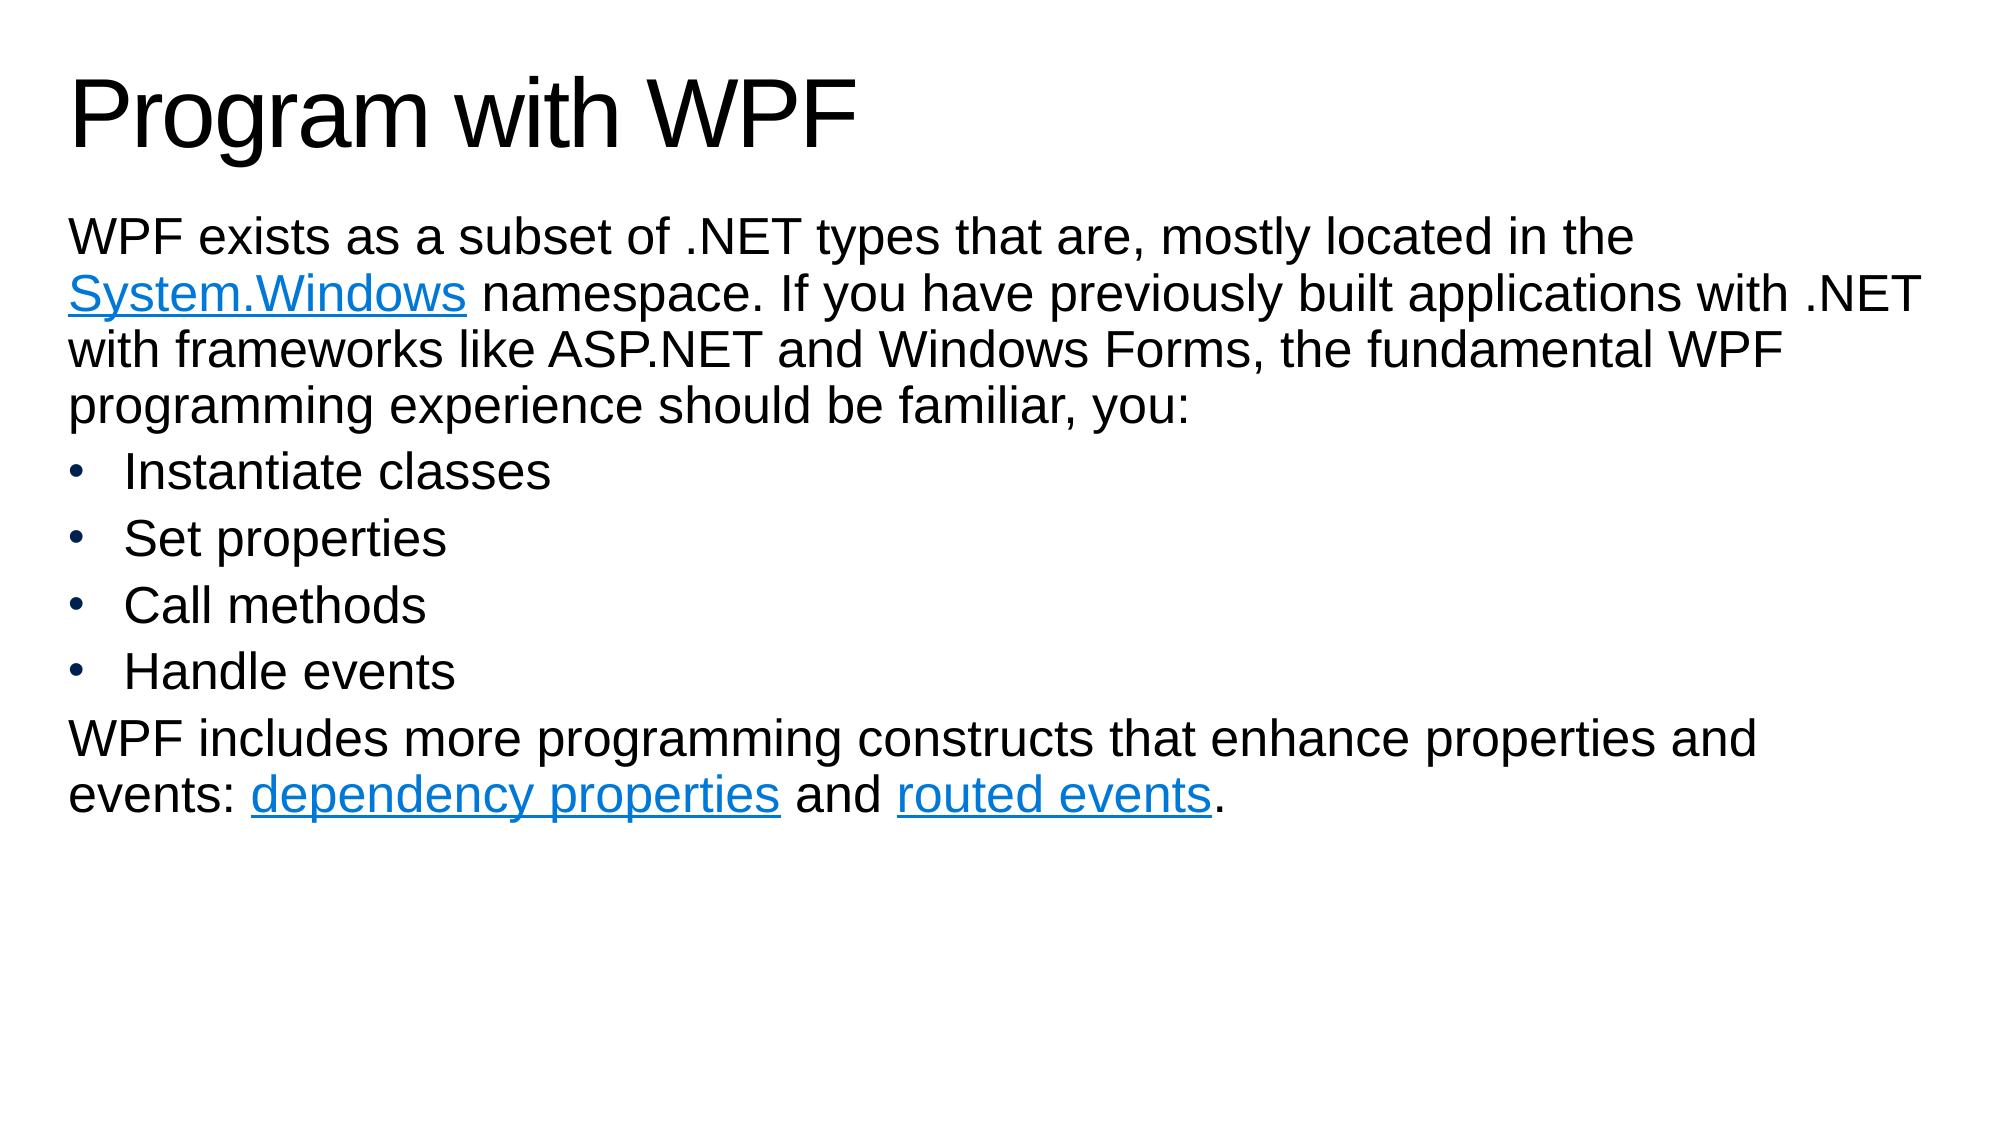

# Program with WPF
WPF exists as a subset of .NET types that are, mostly located in the System.Windows namespace. If you have previously built applications with .NET with frameworks like ASP.NET and Windows Forms, the fundamental WPF programming experience should be familiar, you:
Instantiate classes
Set properties
Call methods
Handle events
WPF includes more programming constructs that enhance properties and events: dependency properties and routed events.